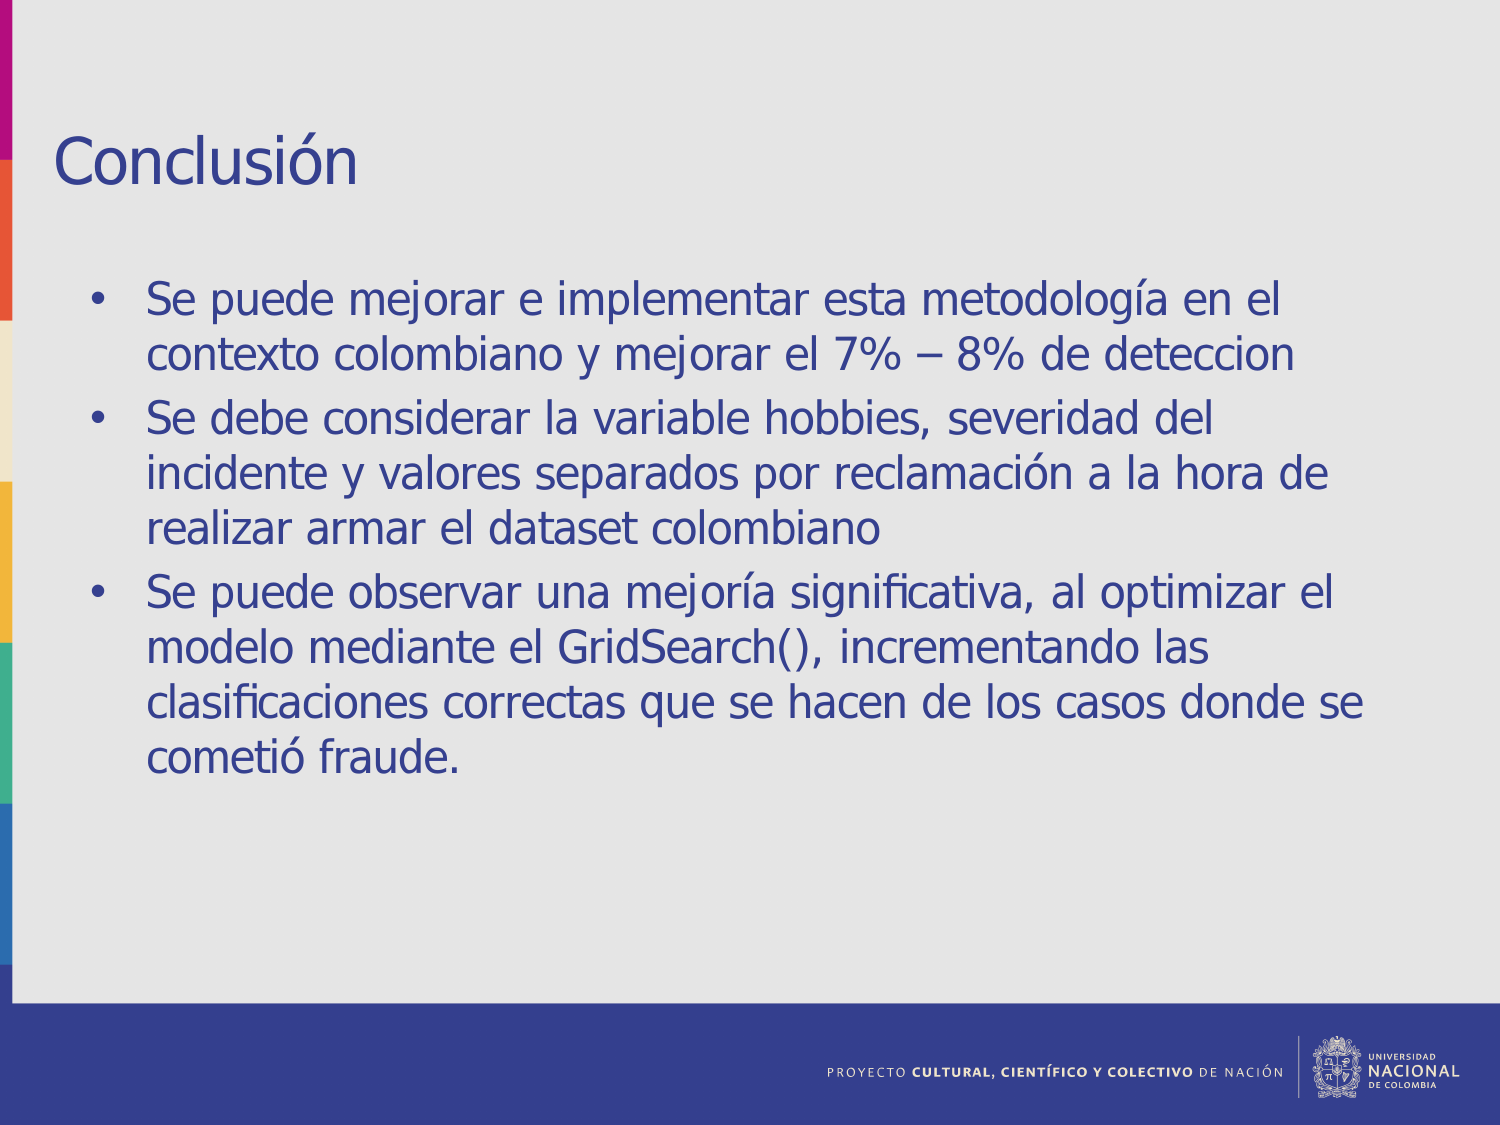

# Conclusión
Se puede mejorar e implementar esta metodología en el contexto colombiano y mejorar el 7% – 8% de deteccion
Se debe considerar la variable hobbies, severidad del incidente y valores separados por reclamación a la hora de realizar armar el dataset colombiano
Se puede observar una mejoría significativa, al optimizar el modelo mediante el GridSearch(), incrementando las clasificaciones correctas que se hacen de los casos donde se cometió fraude.